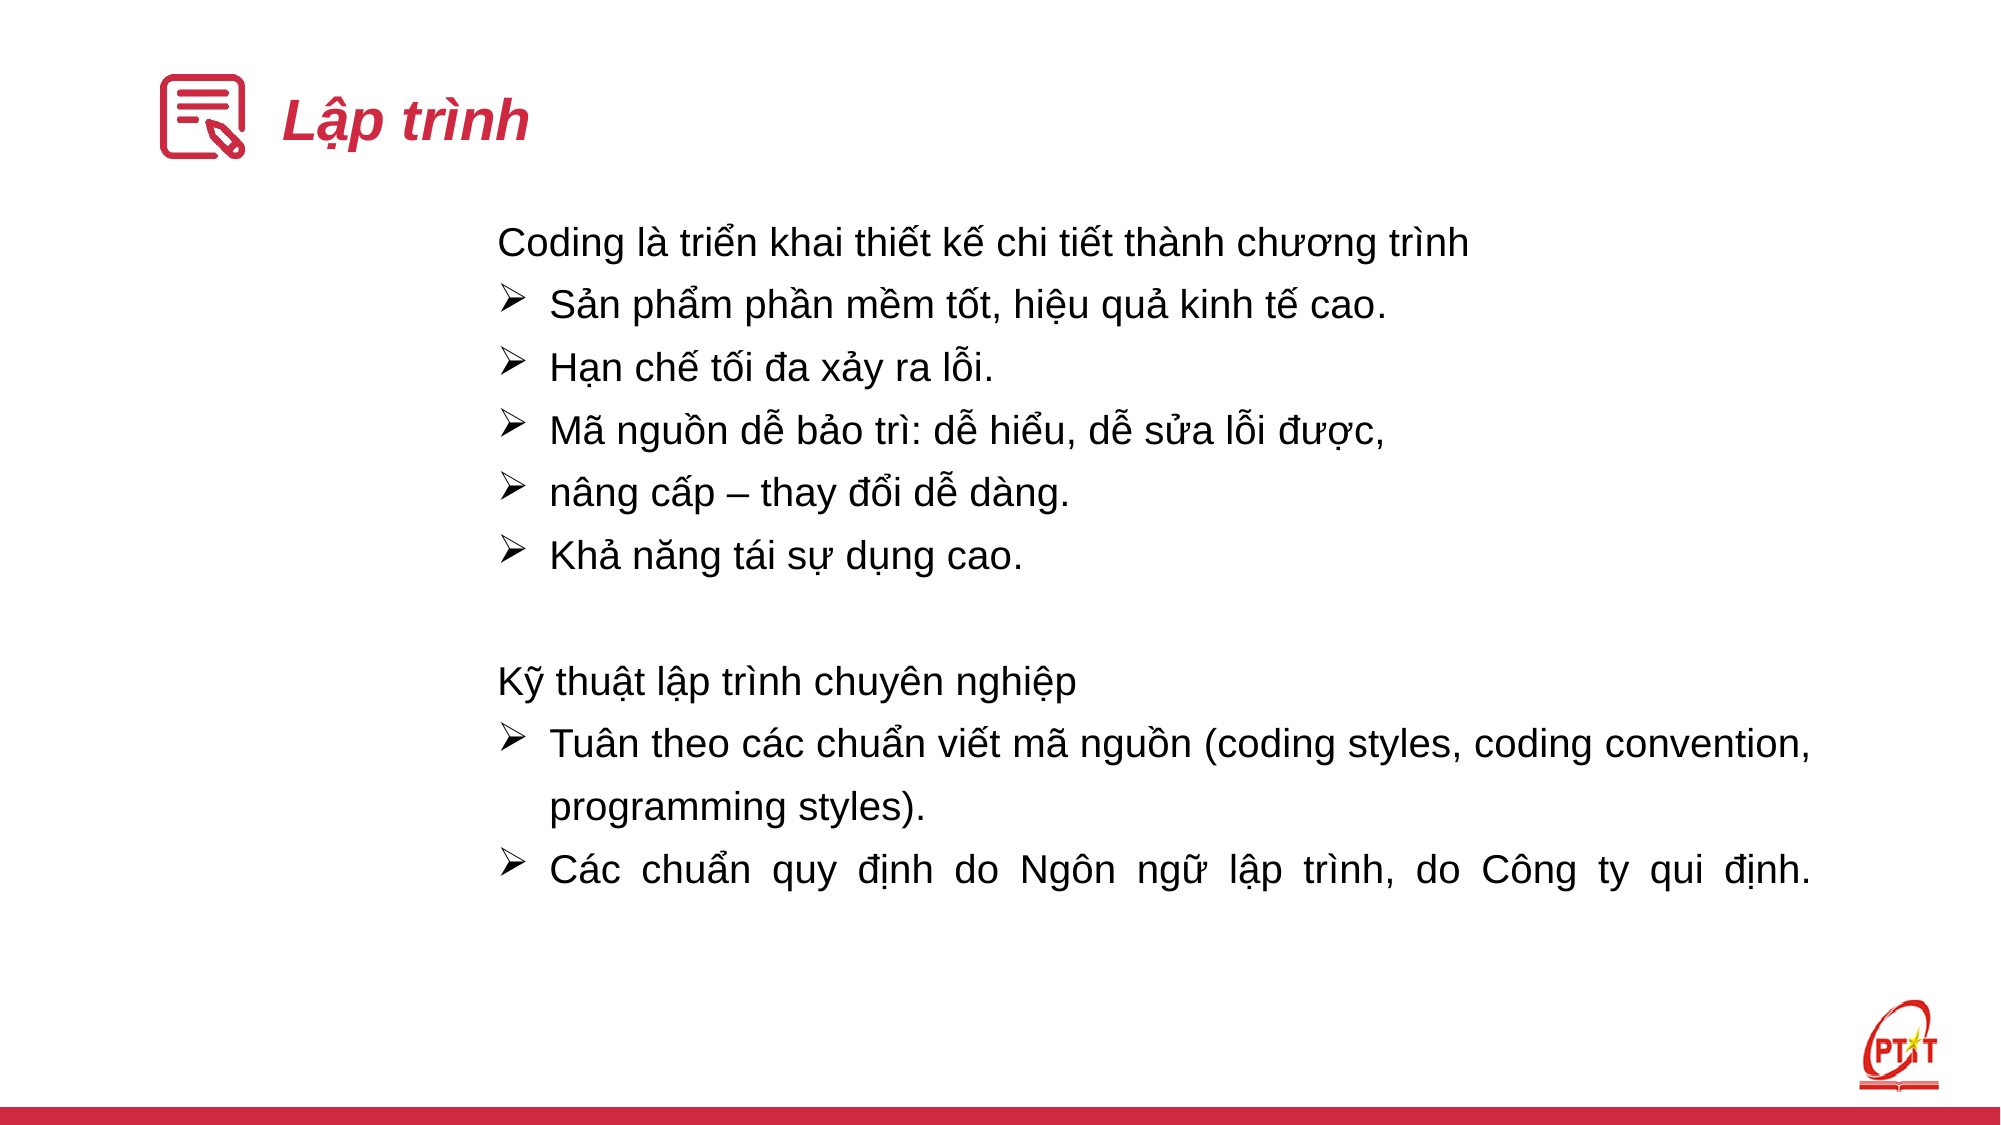

# Lập trình
Coding là triển khai thiết kế chi tiết thành chương trình
Sản phẩm phần mềm tốt, hiệu quả kinh tế cao.
Hạn chế tối đa xảy ra lỗi.
Mã nguồn dễ bảo trì: dễ hiểu, dễ sửa lỗi được,
nâng cấp – thay đổi dễ dàng.
Khả năng tái sự dụng cao.

Kỹ thuật lập trình chuyên nghiệp
Tuân theo các chuẩn viết mã nguồn (coding styles, coding convention, programming styles).
Các chuẩn quy định do Ngôn ngữ lập trình, do Công ty qui định.